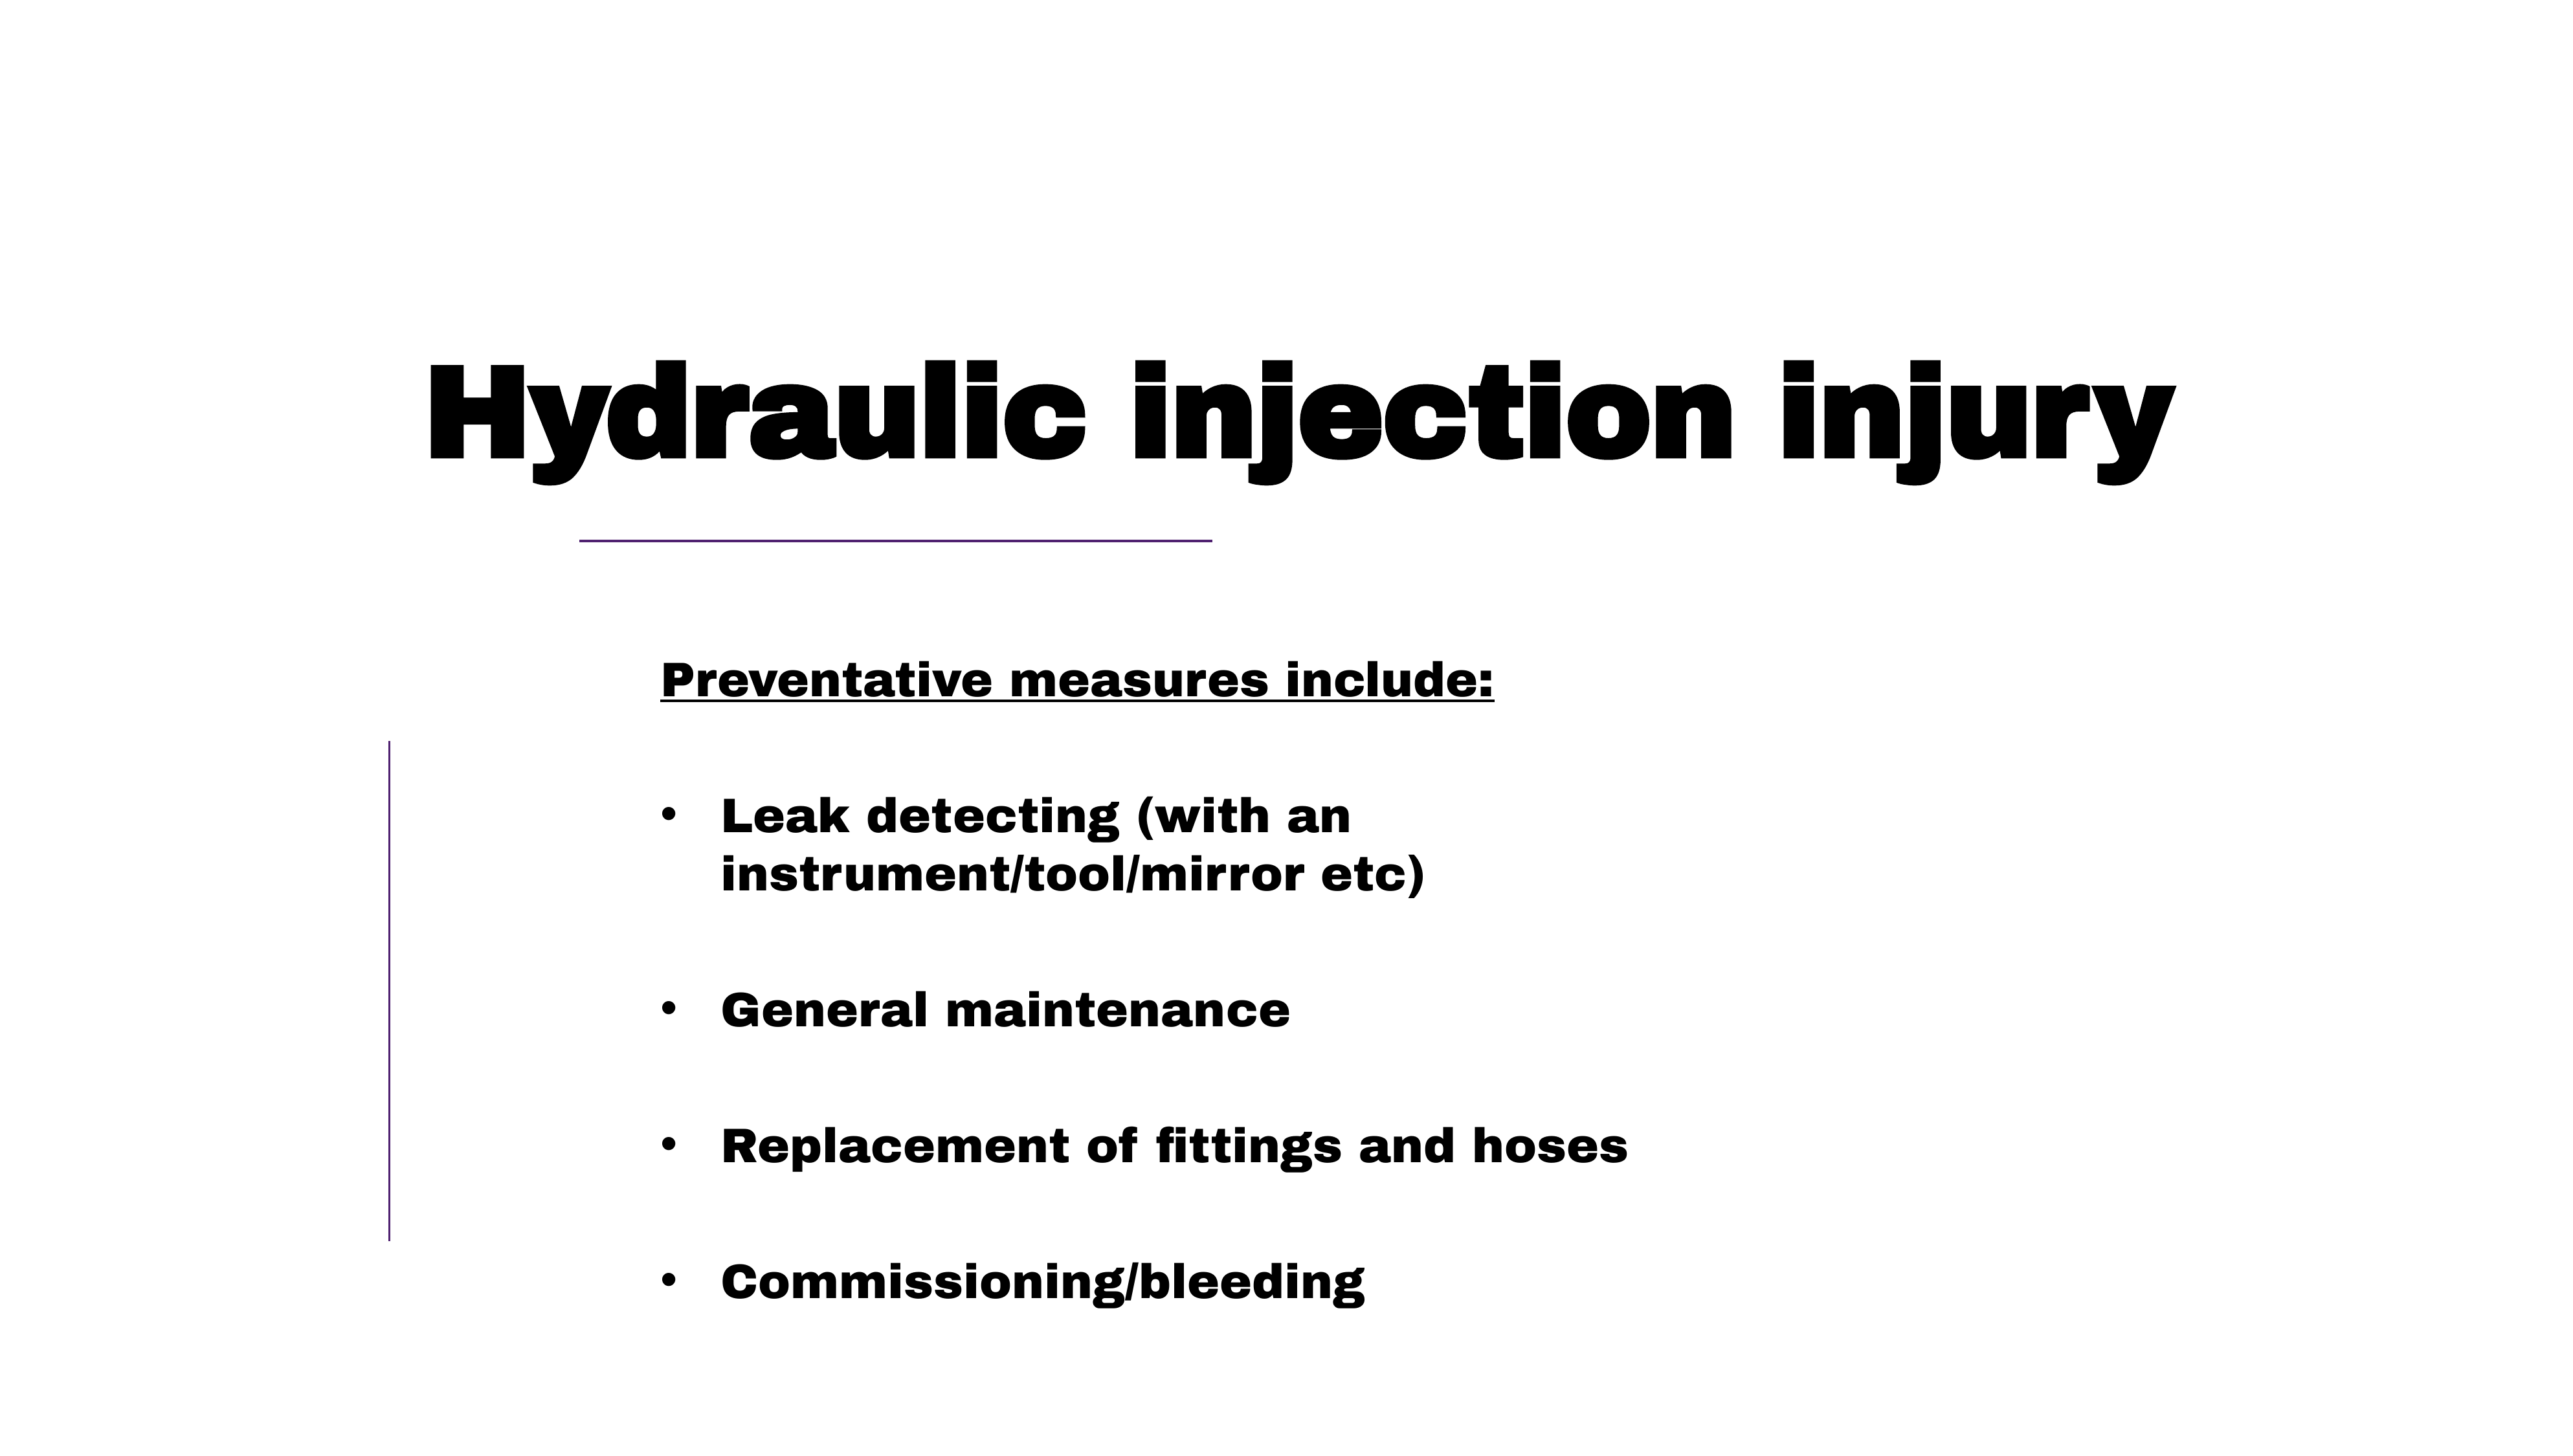

# Hydraulic injection injury
Preventative measures include:

Leak detecting (with an instrument/tool/mirror etc)

General maintenance

Replacement of fittings and hoses

Commissioning/bleeding